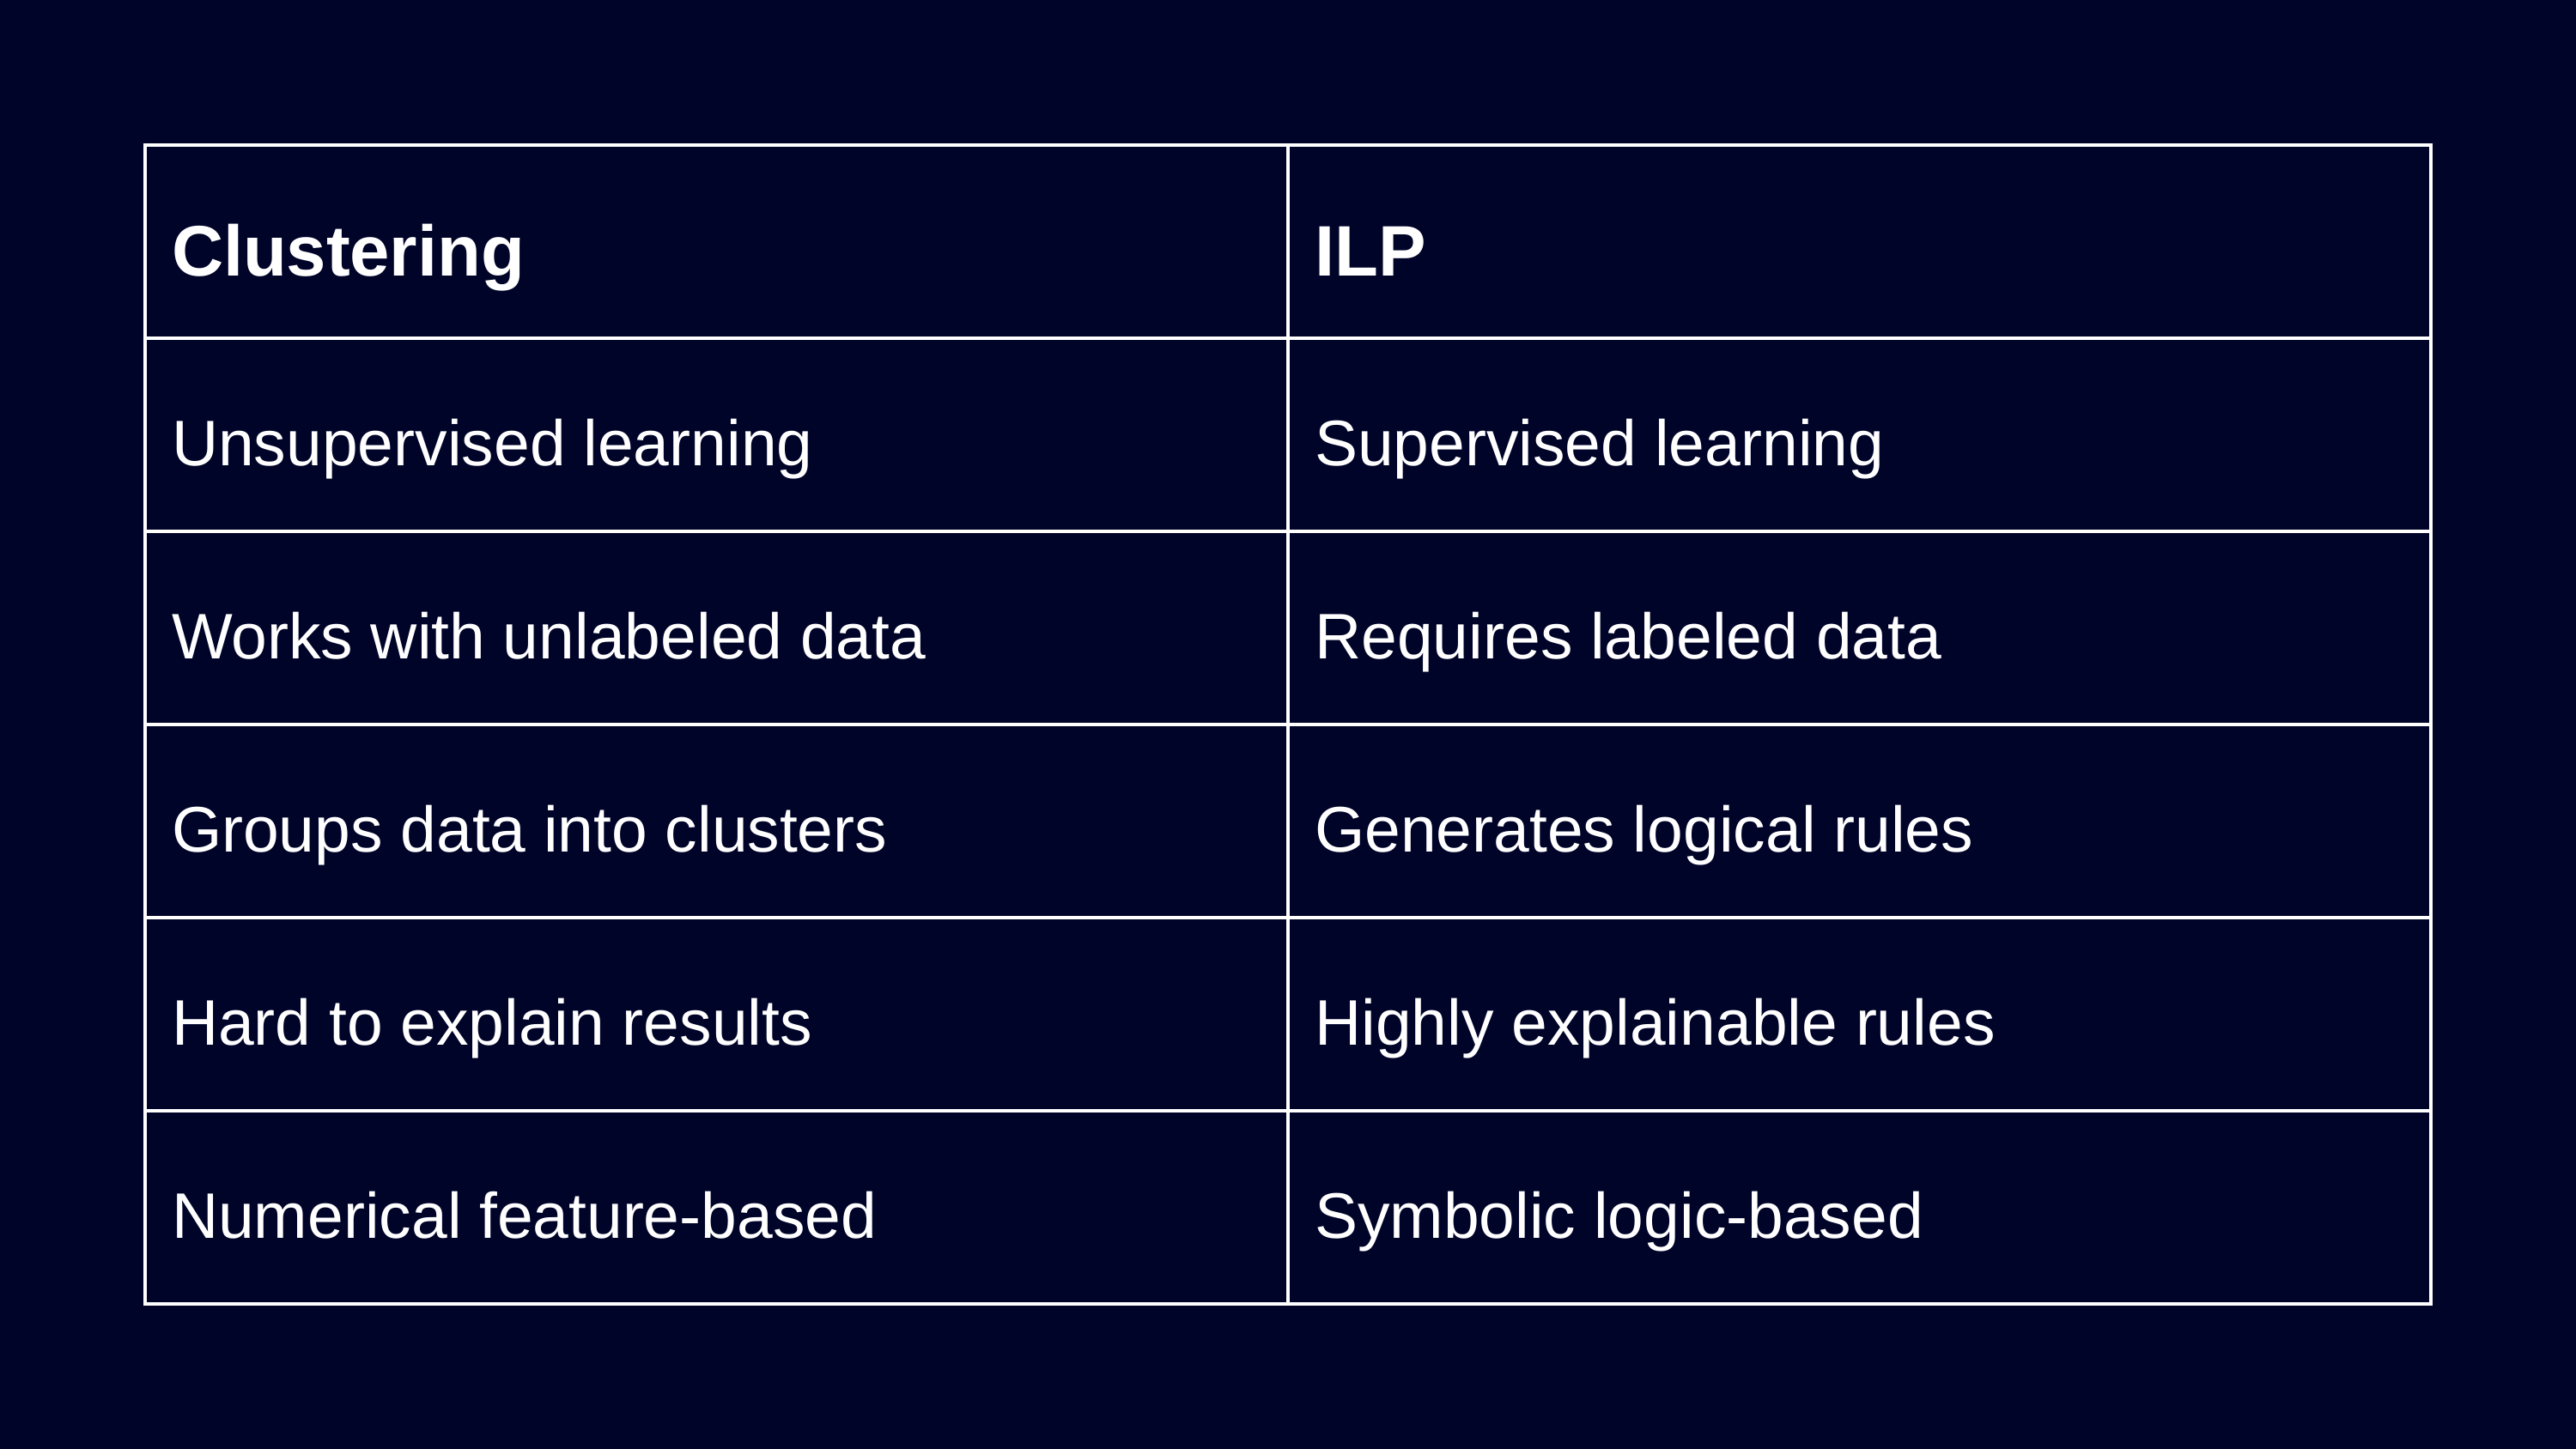

| Clustering | ILP |
| --- | --- |
| Unsupervised learning | Supervised learning |
| Works with unlabeled data | Requires labeled data |
| Groups data into clusters | Generates logical rules |
| Hard to explain results | Highly explainable rules |
| Numerical feature-based | Symbolic logic-based |